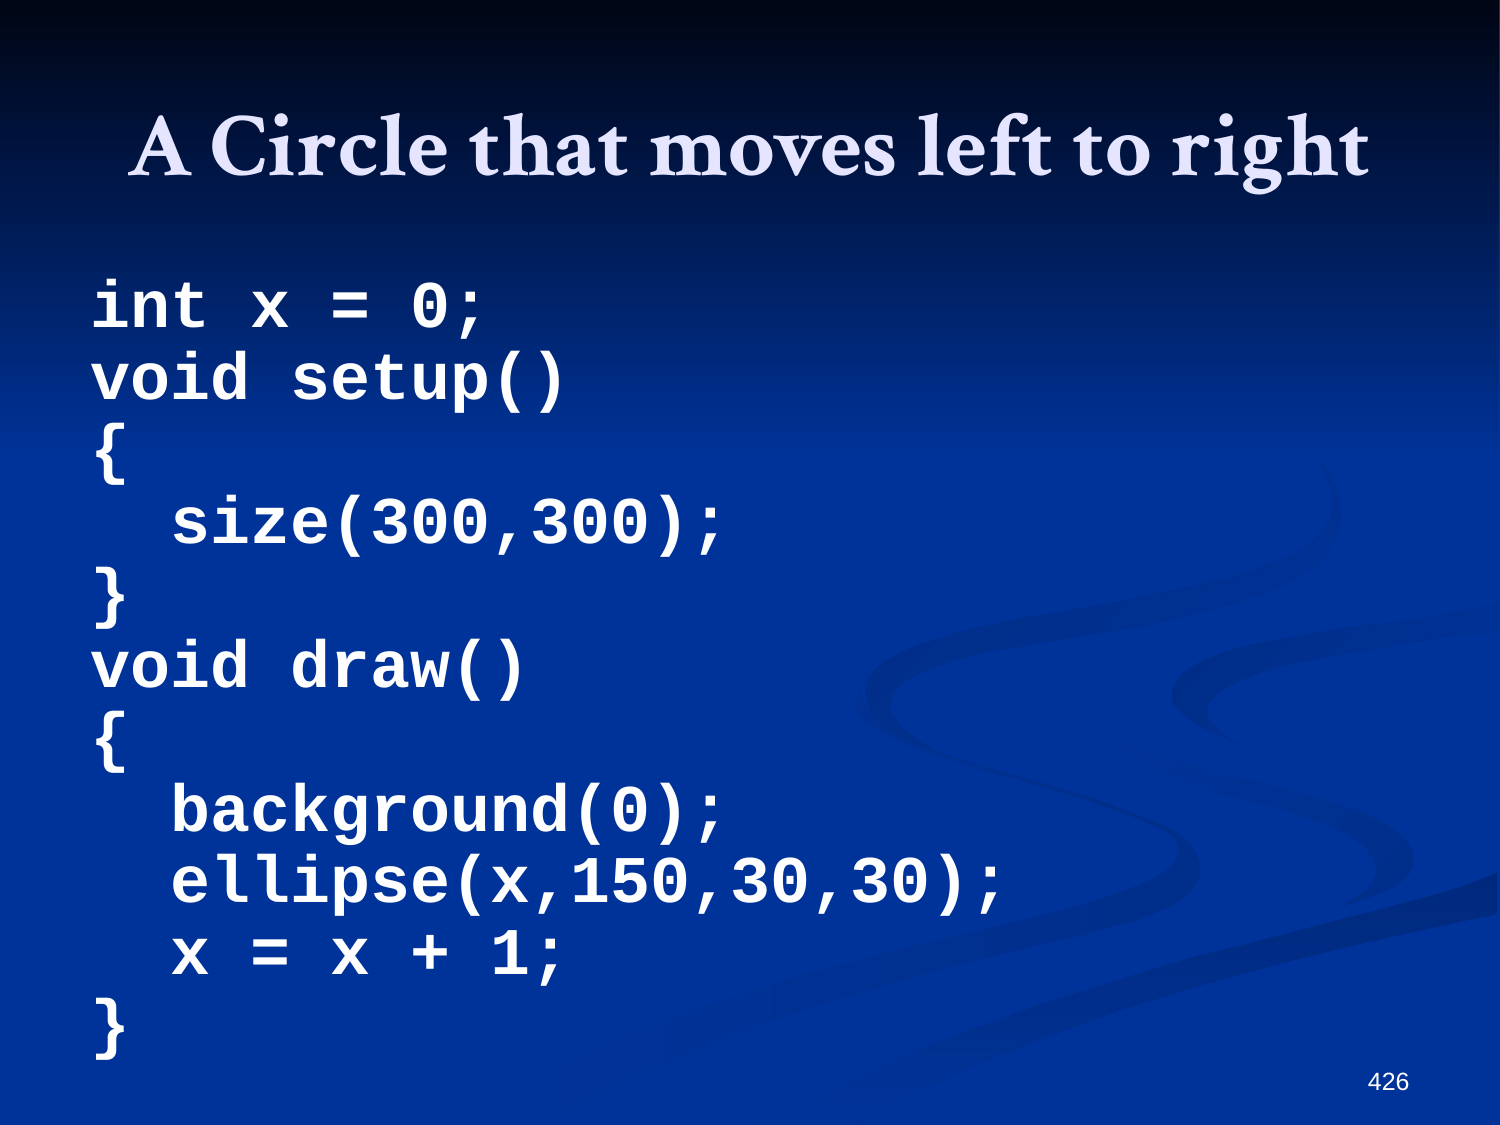

# A Circle that moves left to right
int x = 0;
void setup()
{
  size(300,300);
}
void draw()
{
  background(0);
  ellipse(x,150,30,30);
  x = x + 1;
}
426